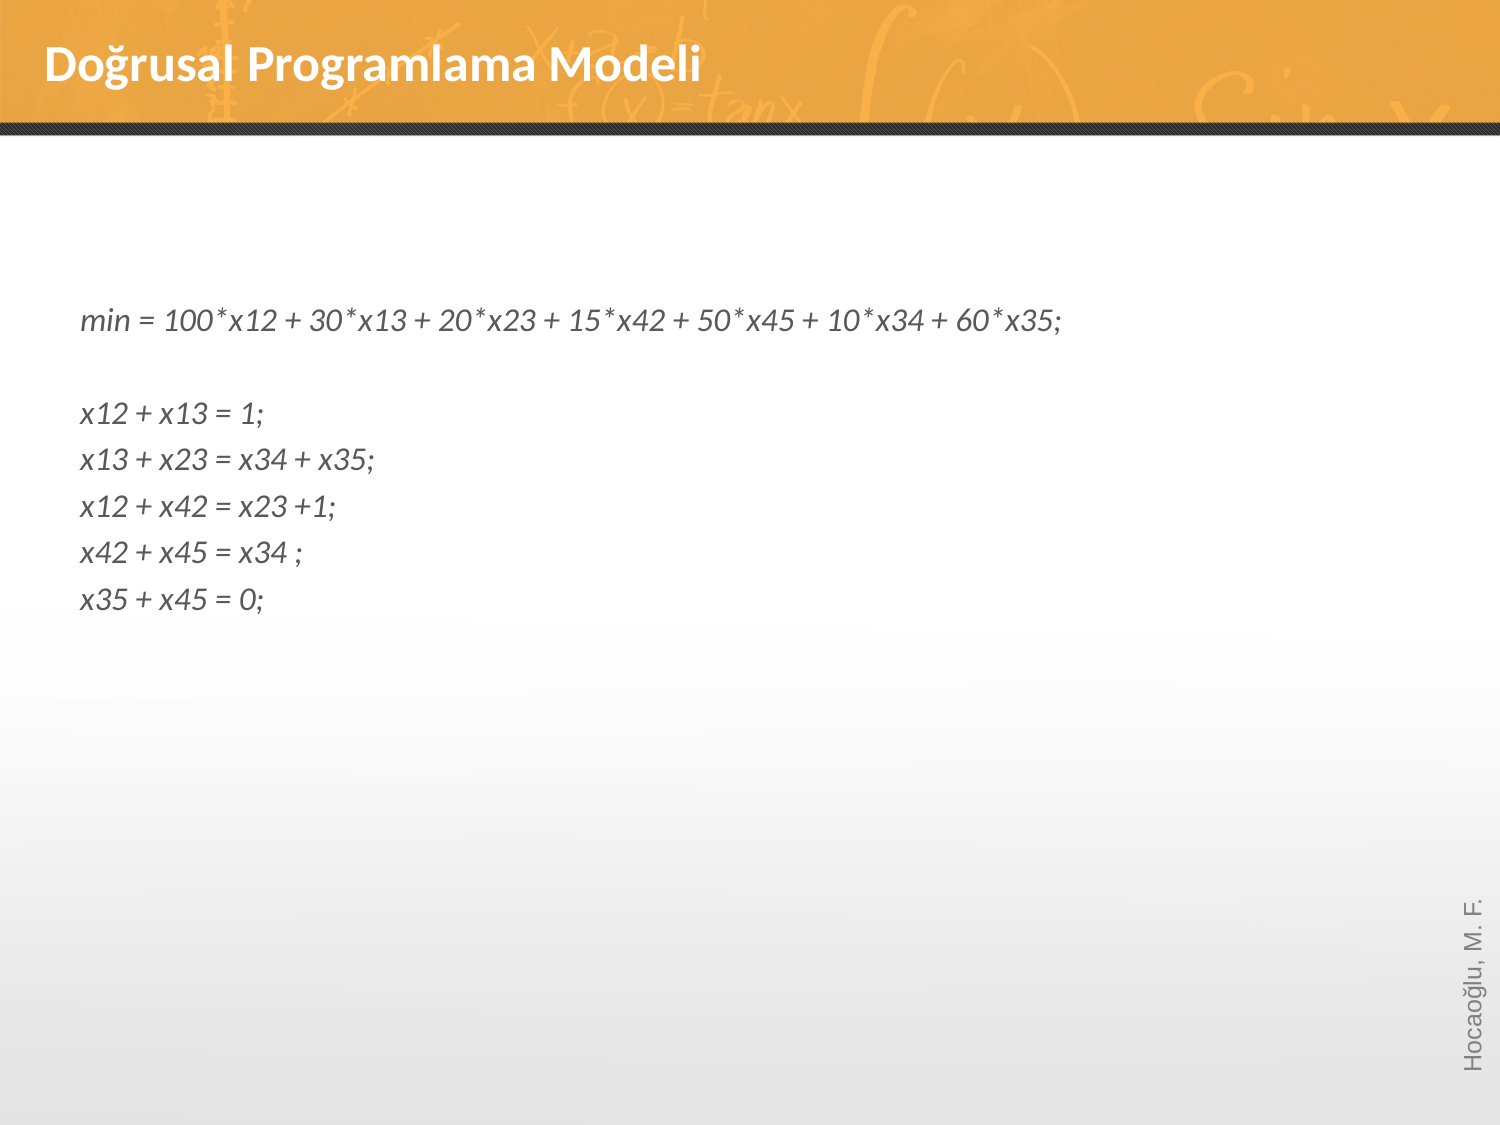

# Doğrusal Programlama Modeli

min = 100*x12 + 30*x13 + 20*x23 + 15*x42 + 50*x45 + 10*x34 + 60*x35;

x12 + x13 = 1;
x13 + x23 = x34 + x35;
x12 + x42 = x23 +1;
x42 + x45 = x34 ;
x35 + x45 = 0;